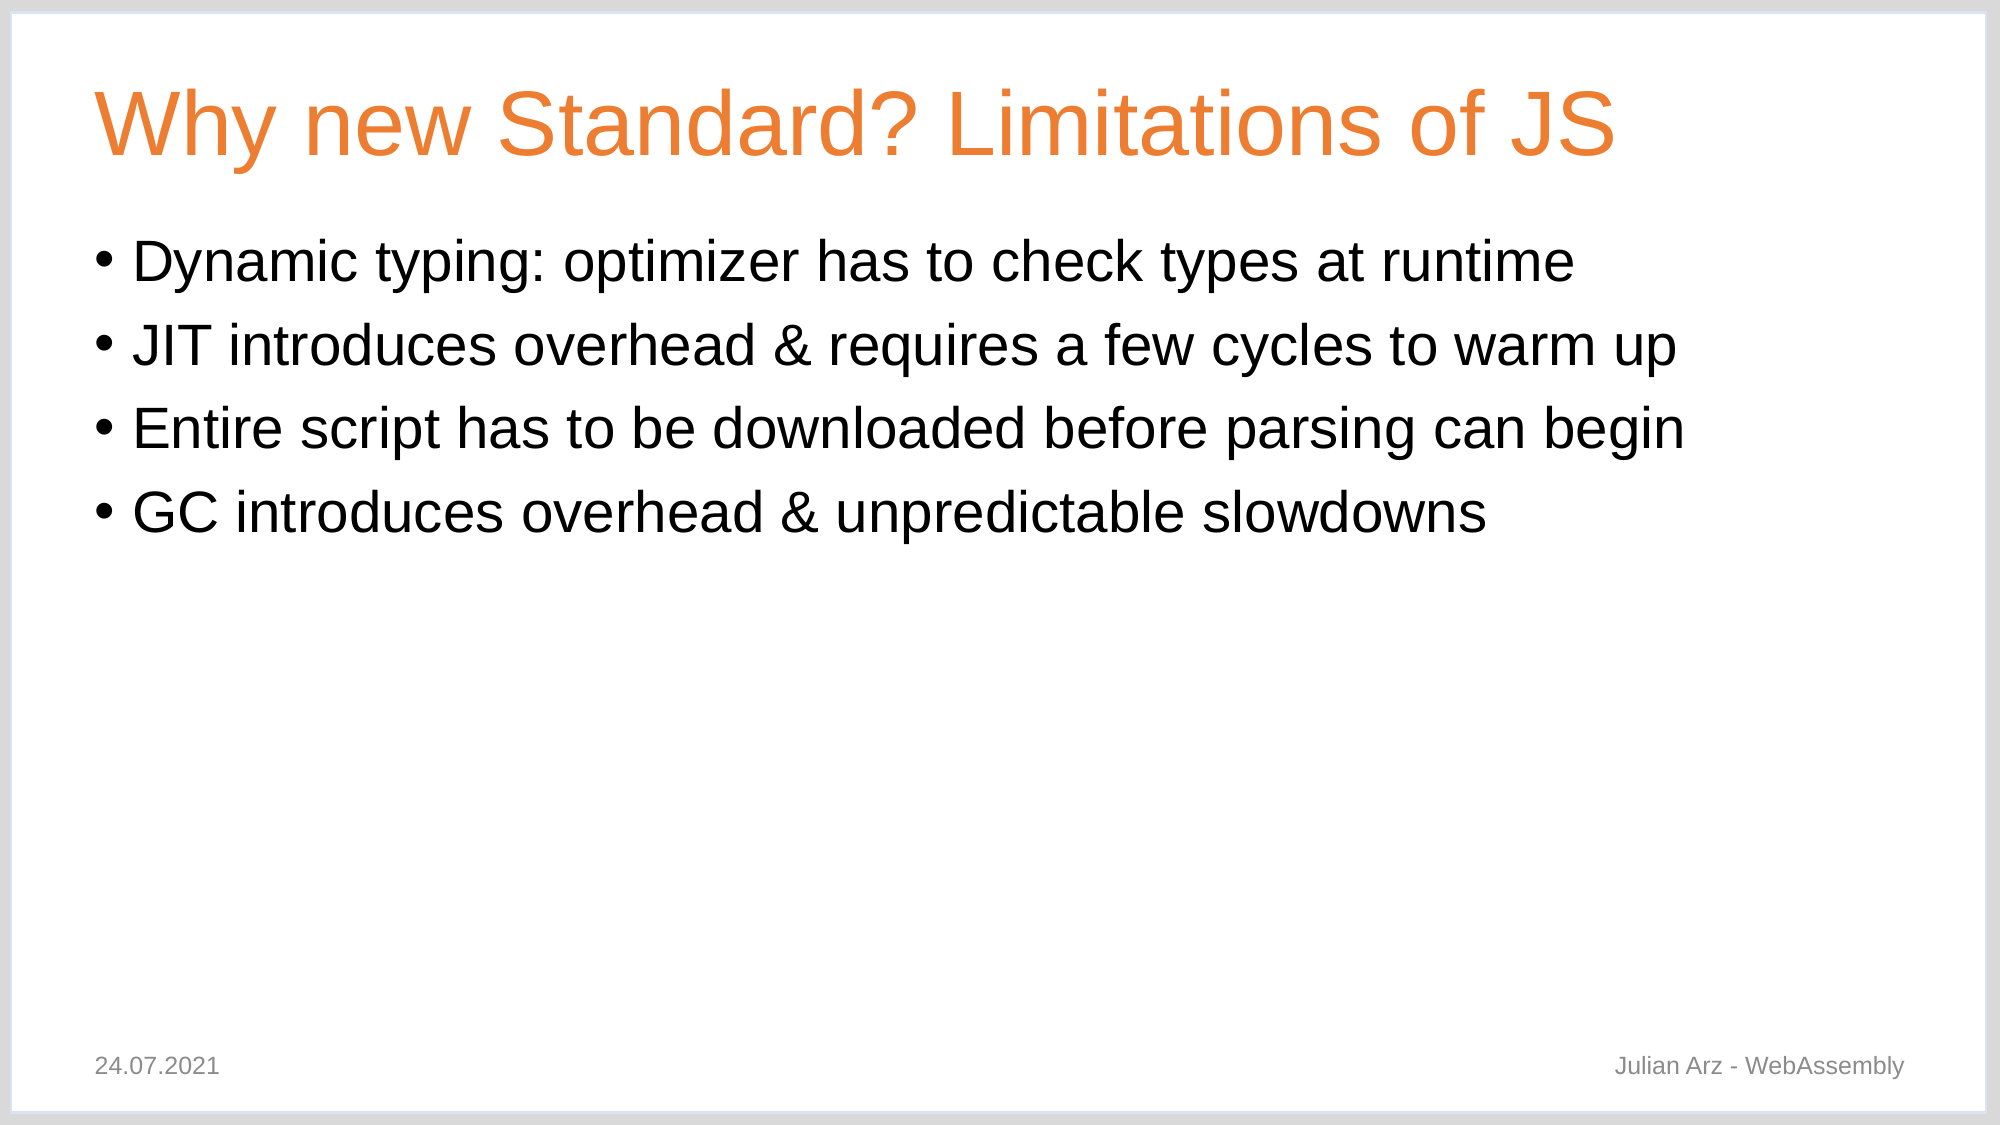

# Why new Standard? Limitations of JS
Dynamic typing: optimizer has to check types at runtime
JIT introduces overhead & requires a few cycles to warm up
Entire script has to be downloaded before parsing can begin
GC introduces overhead & unpredictable slowdowns
Julian Arz - WebAssembly
24.07.2021